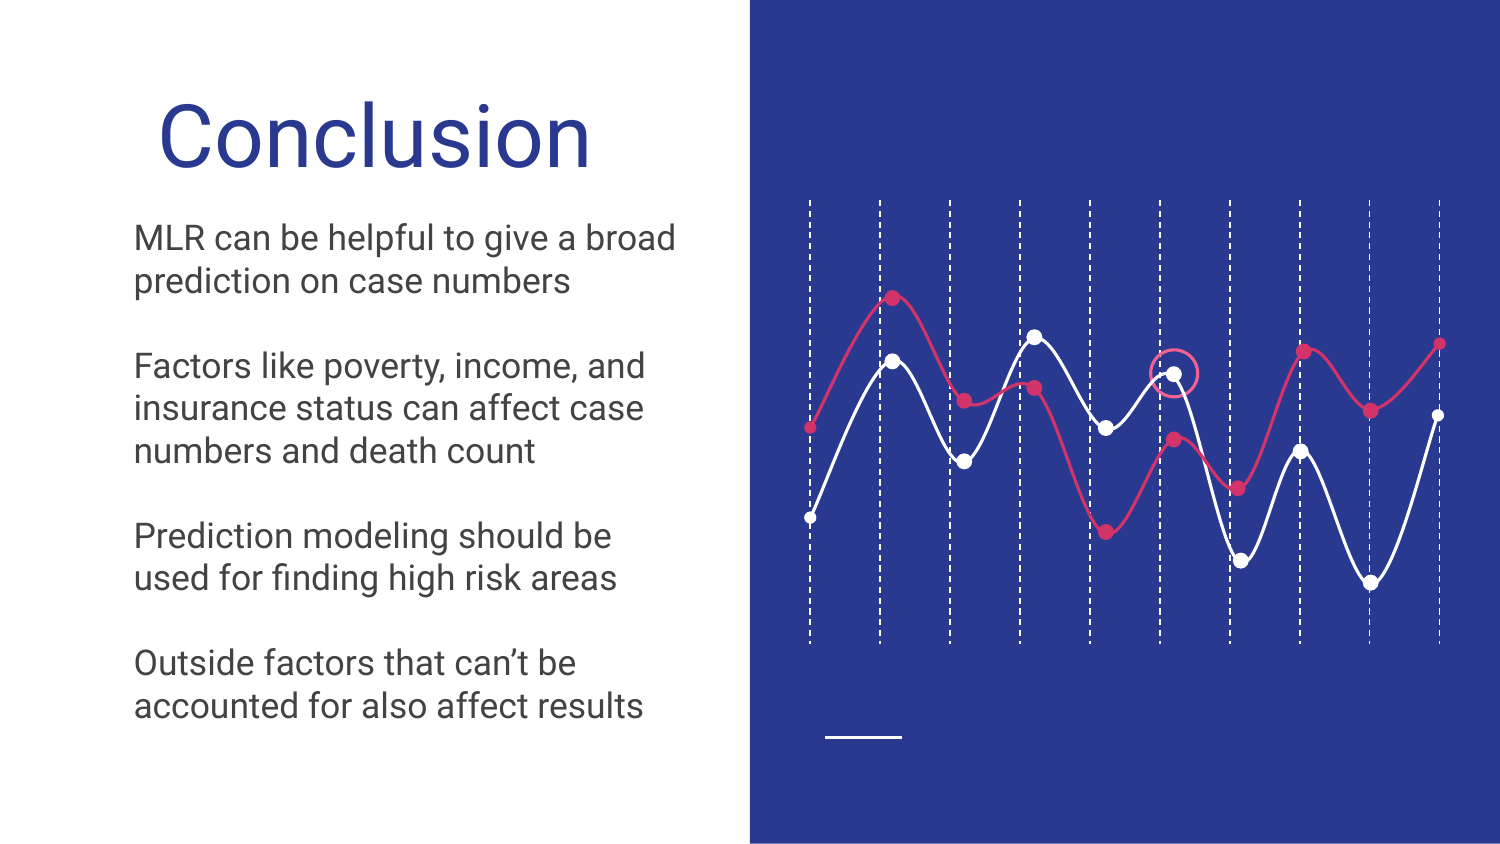

# Conclusion
MLR can be helpful to give a broad prediction on case numbers

Factors like poverty, income, and insurance status can affect case numbers and death count

Prediction modeling should be used for finding high risk areas

Outside factors that can’t be accounted for also affect results